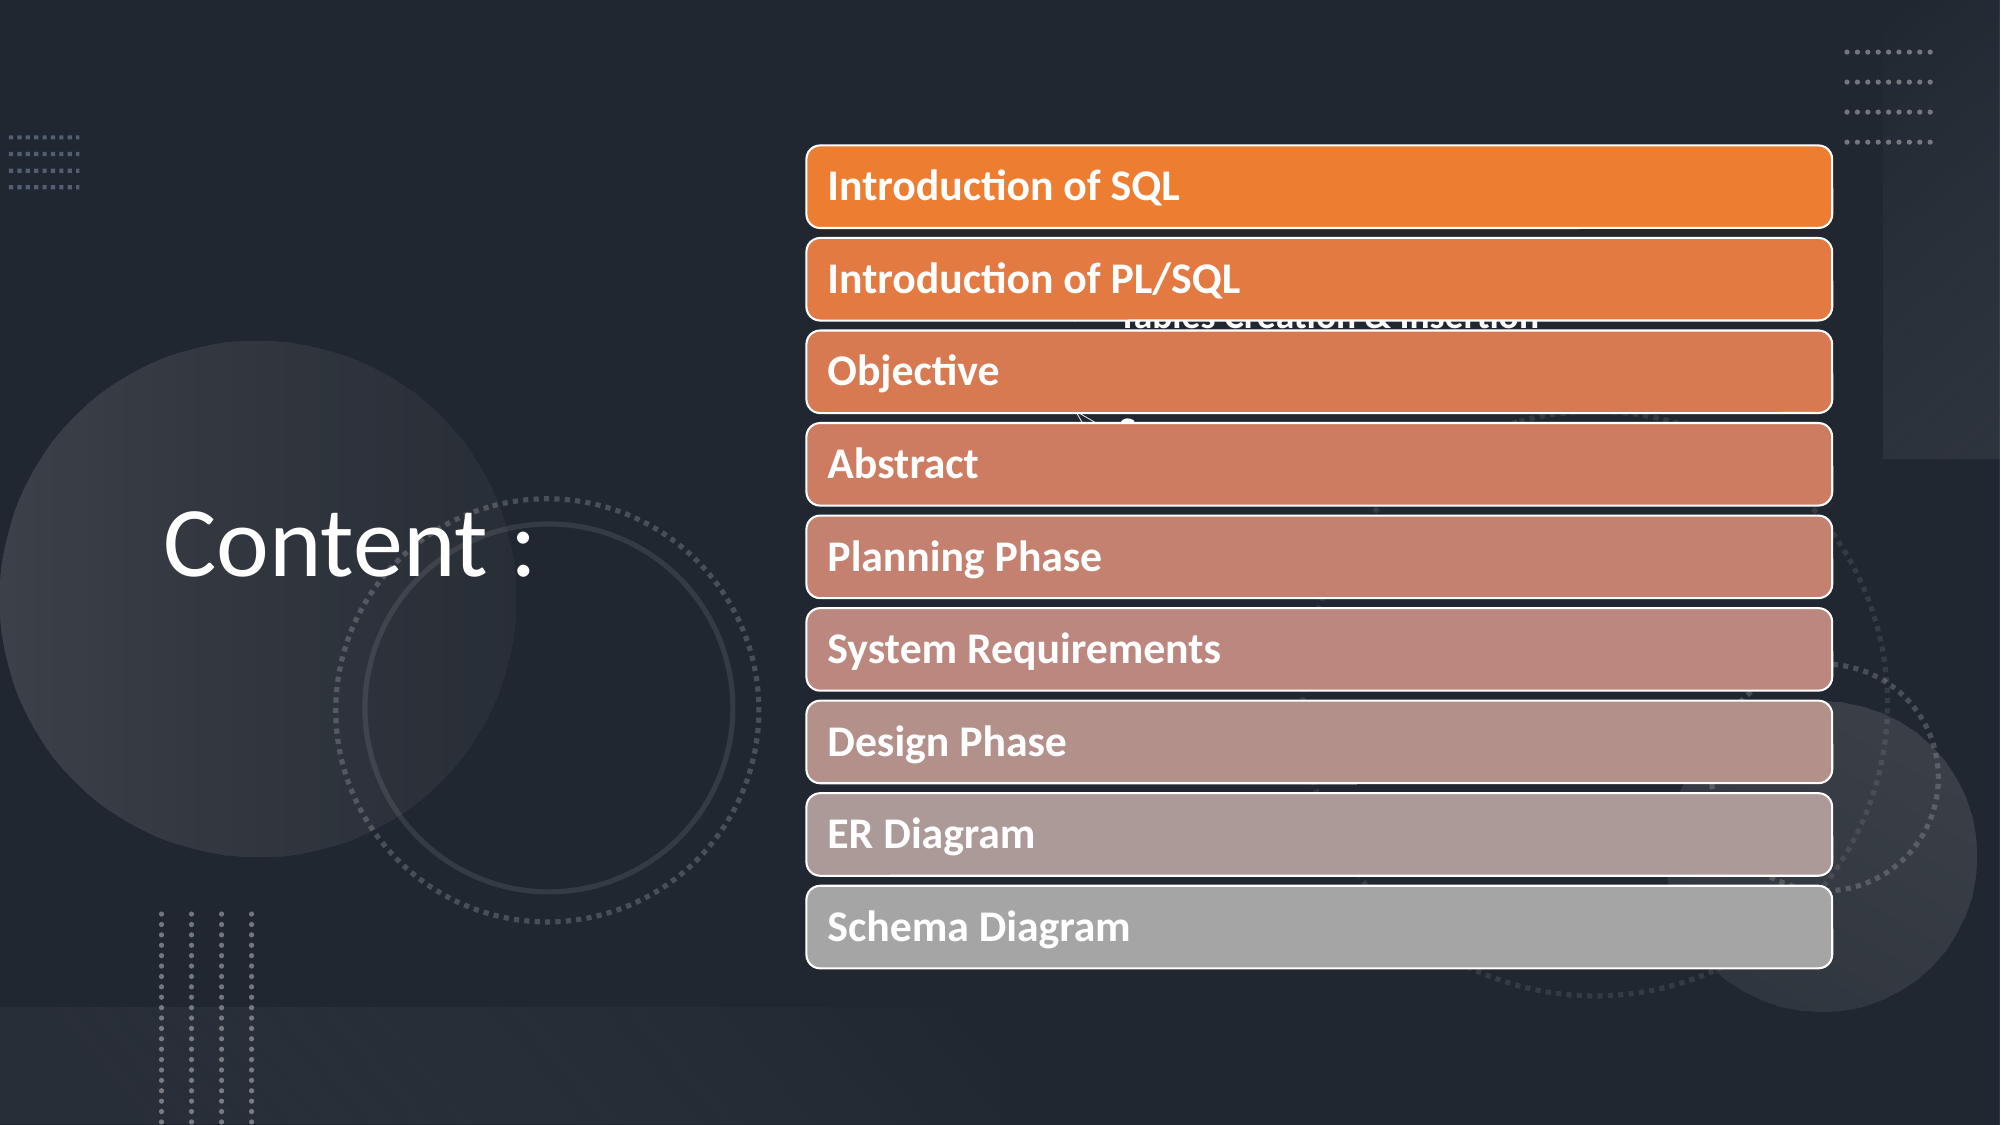

# Content :
Introduction of SQL
Introduction of PL/SQL
Objective
Abstract
Planning Phase
System Requirements
Design Phase
ER Diagram
Schema Diagram
Tables

Tables Creation & Insertion

Summary